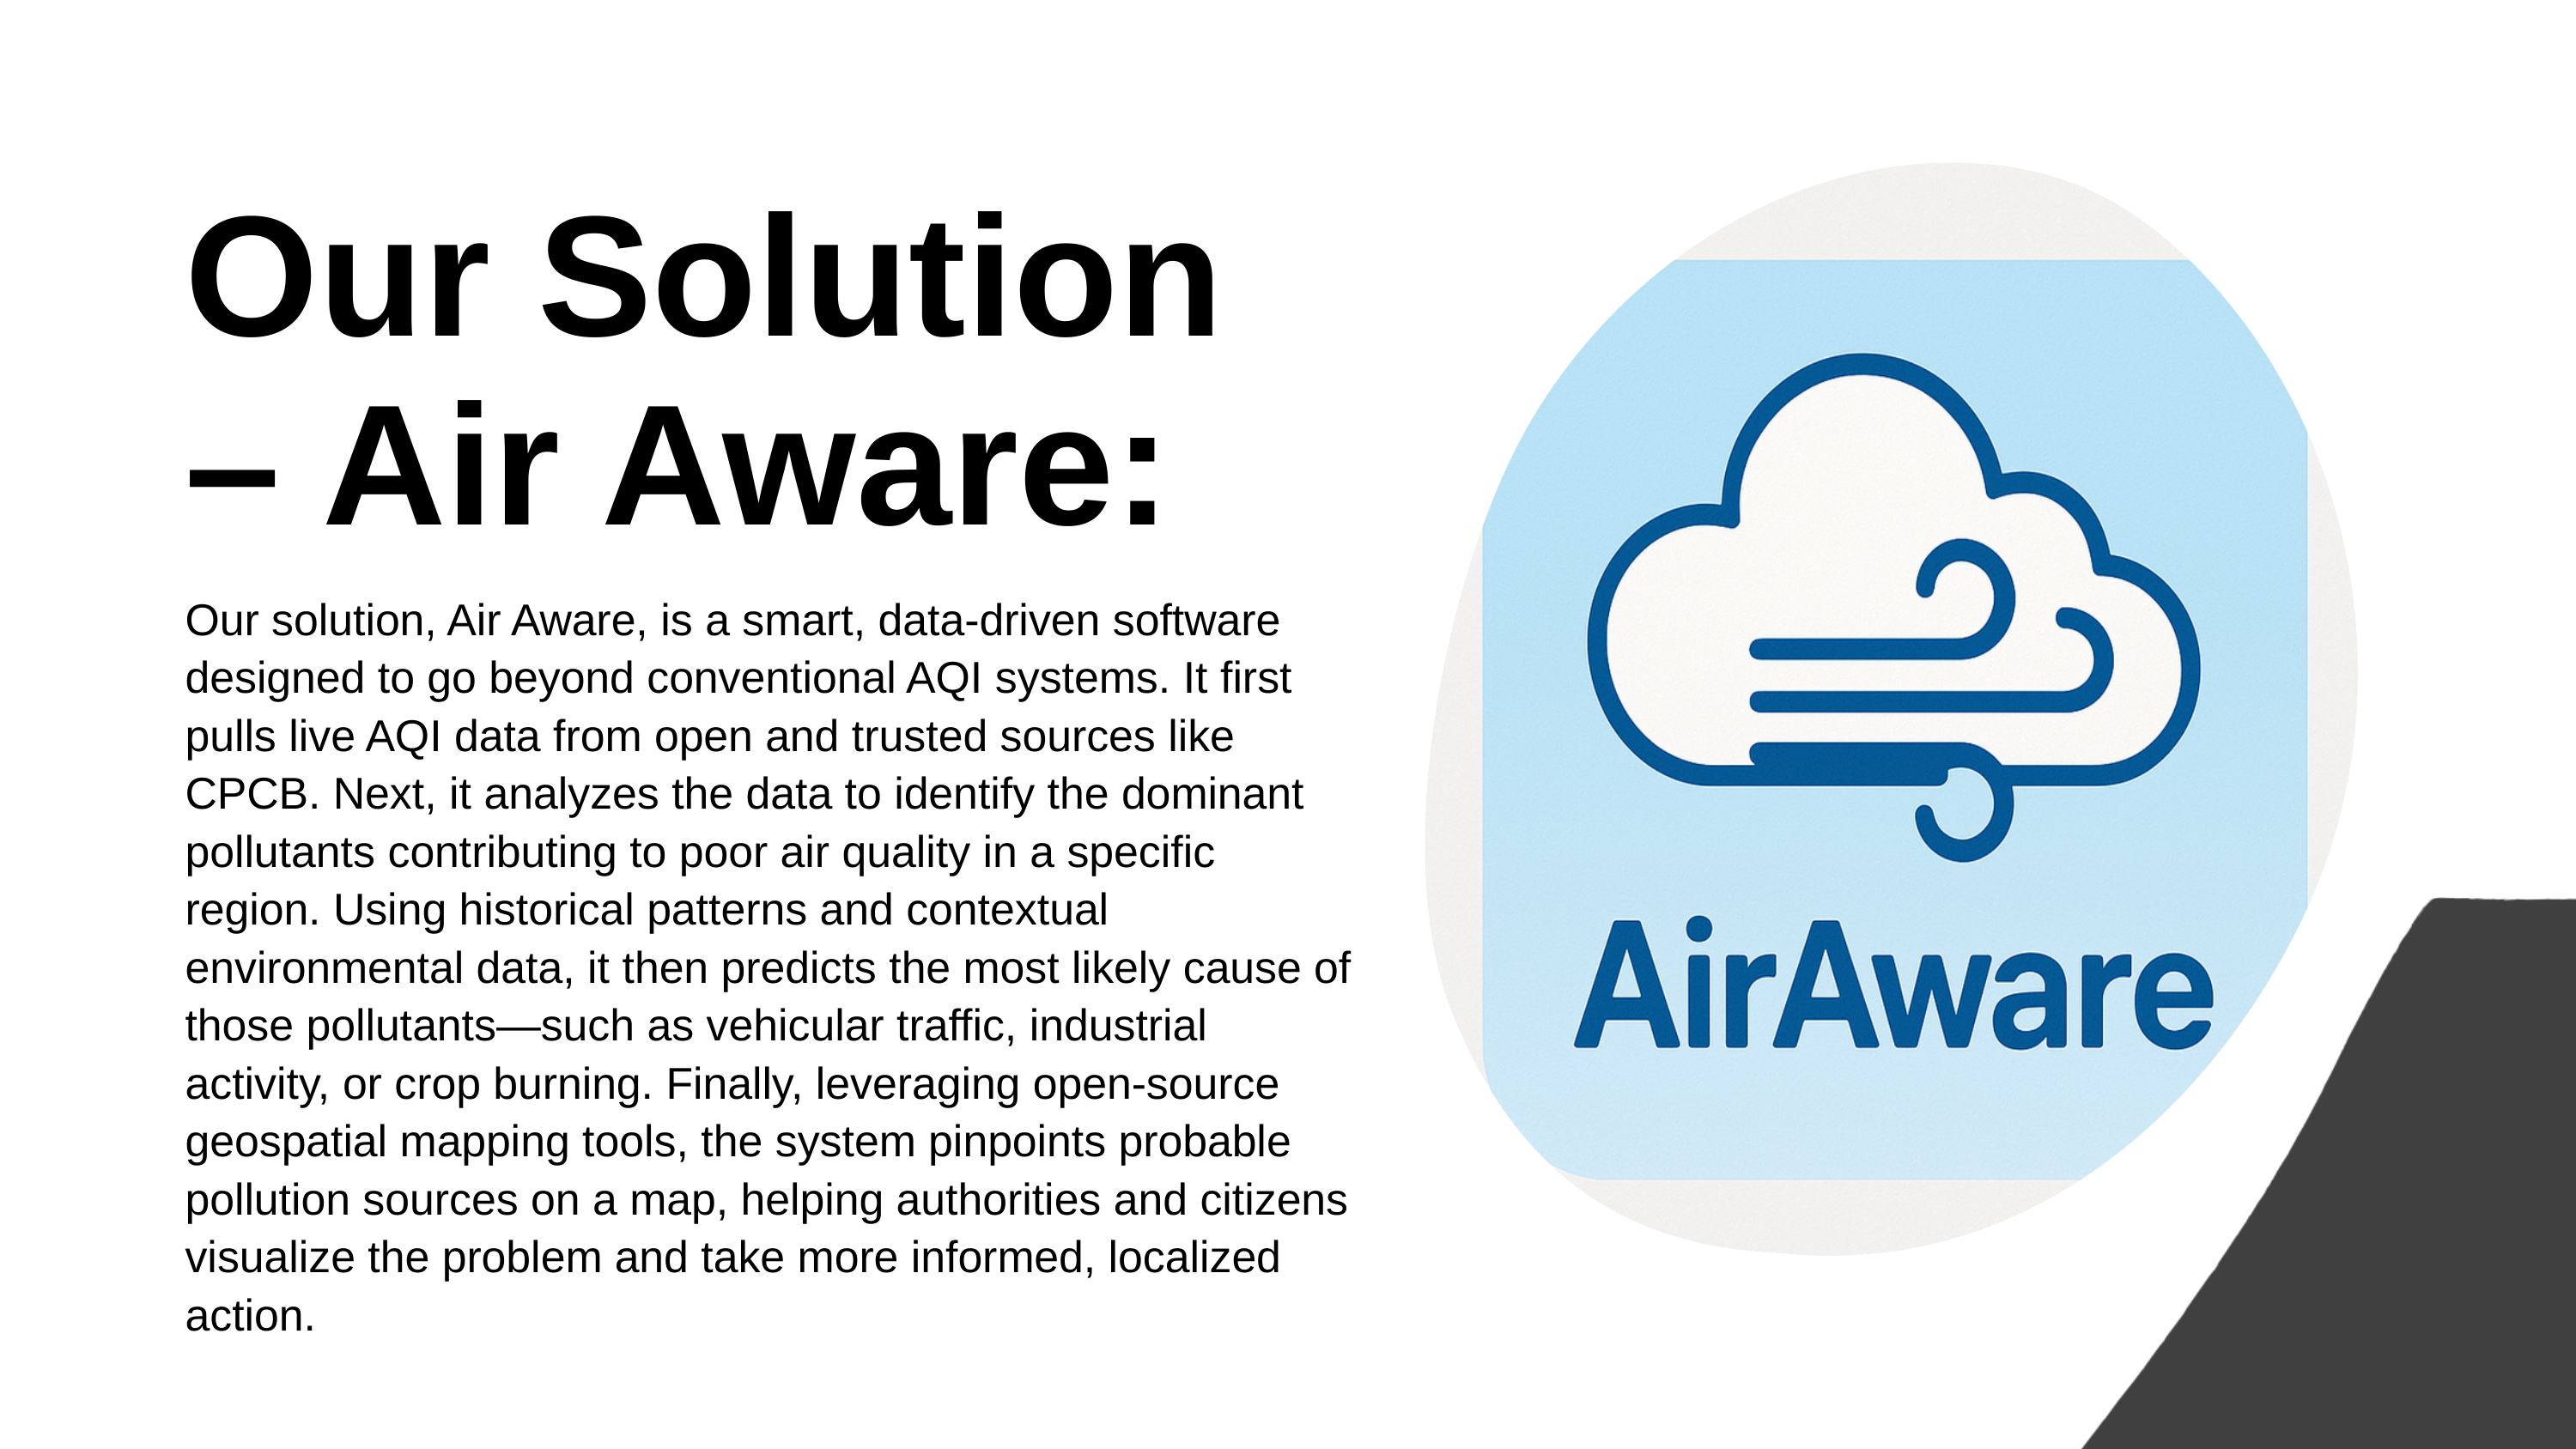

Our Solution – Air Aware:
Our solution, Air Aware, is a smart, data-driven software designed to go beyond conventional AQI systems. It first pulls live AQI data from open and trusted sources like CPCB. Next, it analyzes the data to identify the dominant pollutants contributing to poor air quality in a specific region. Using historical patterns and contextual environmental data, it then predicts the most likely cause of those pollutants—such as vehicular traffic, industrial activity, or crop burning. Finally, leveraging open-source geospatial mapping tools, the system pinpoints probable pollution sources on a map, helping authorities and citizens visualize the problem and take more informed, localized action.